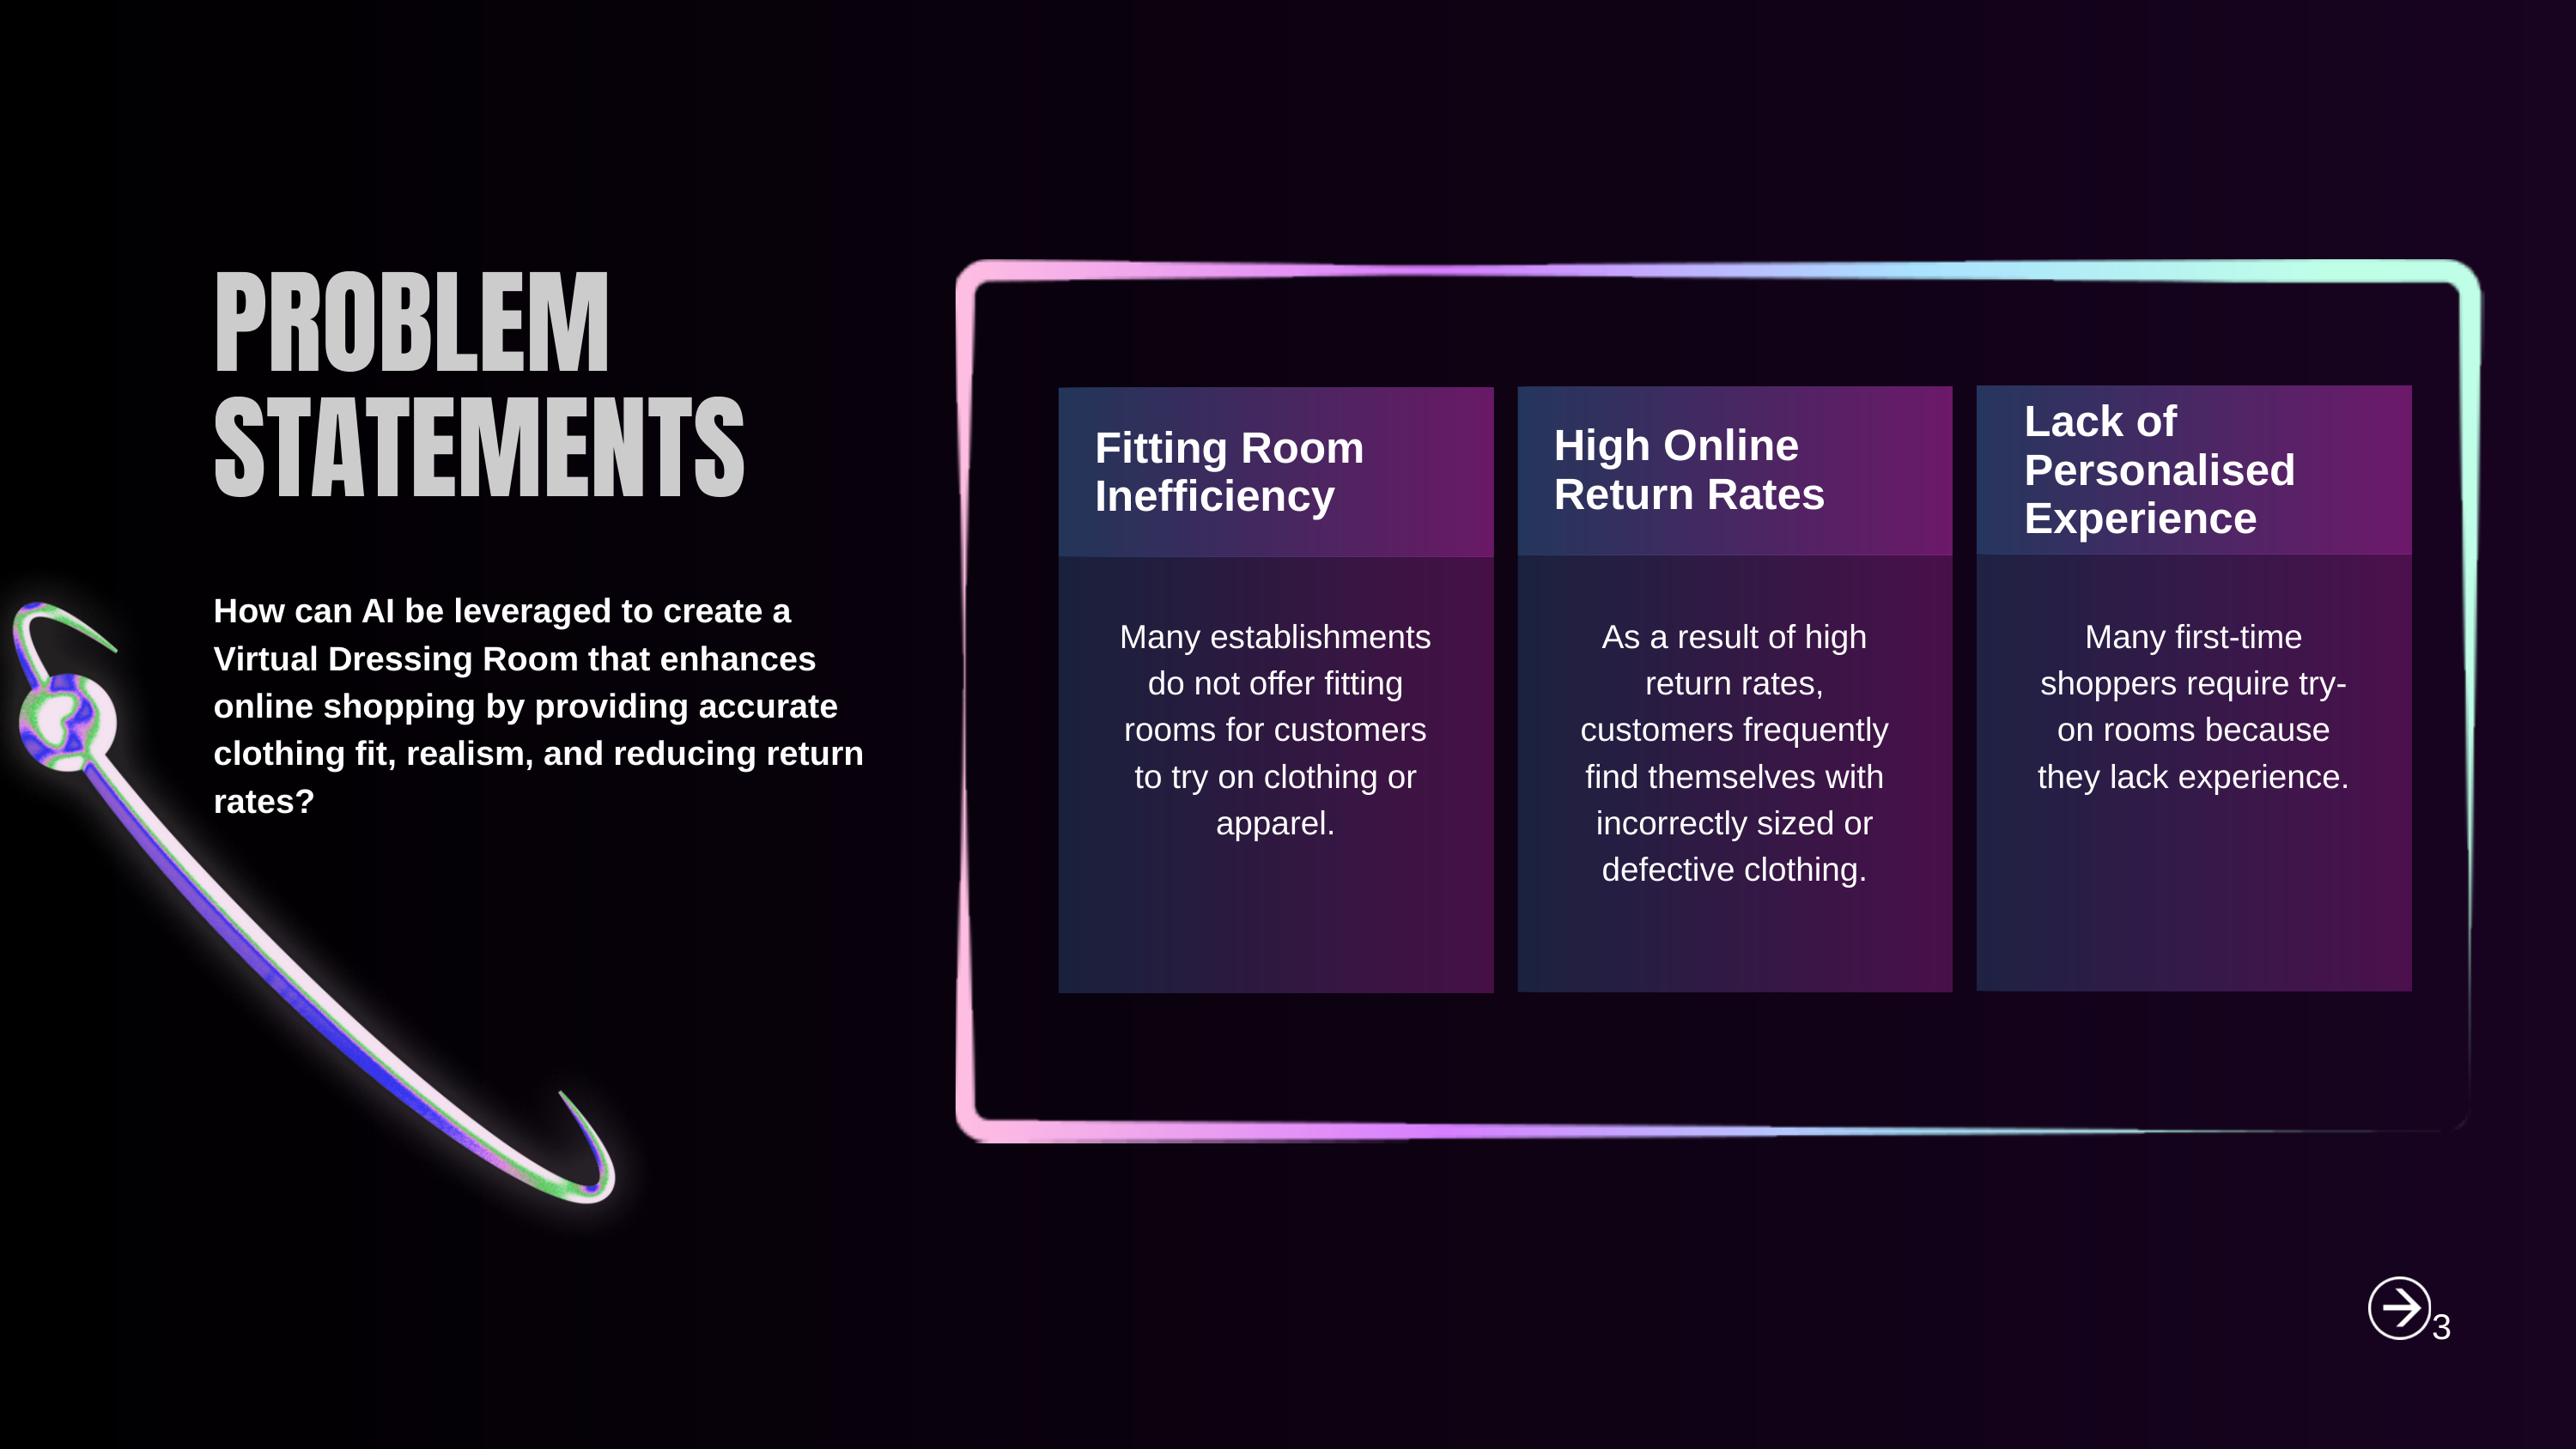

PROBLEM STATEMENTS

Lack of Personalised Experience
High Online Return Rates
Fitting Room Inefficiency

How can AI be leveraged to create a Virtual Dressing Room that enhances online shopping by providing accurate clothing fit, realism, and reducing return rates?
Many establishments do not offer fitting rooms for customers to try on clothing or apparel.
As a result of high return rates, customers frequently find themselves with incorrectly sized or defective clothing.
Many first-time shoppers require try-on rooms because they lack experience.

3